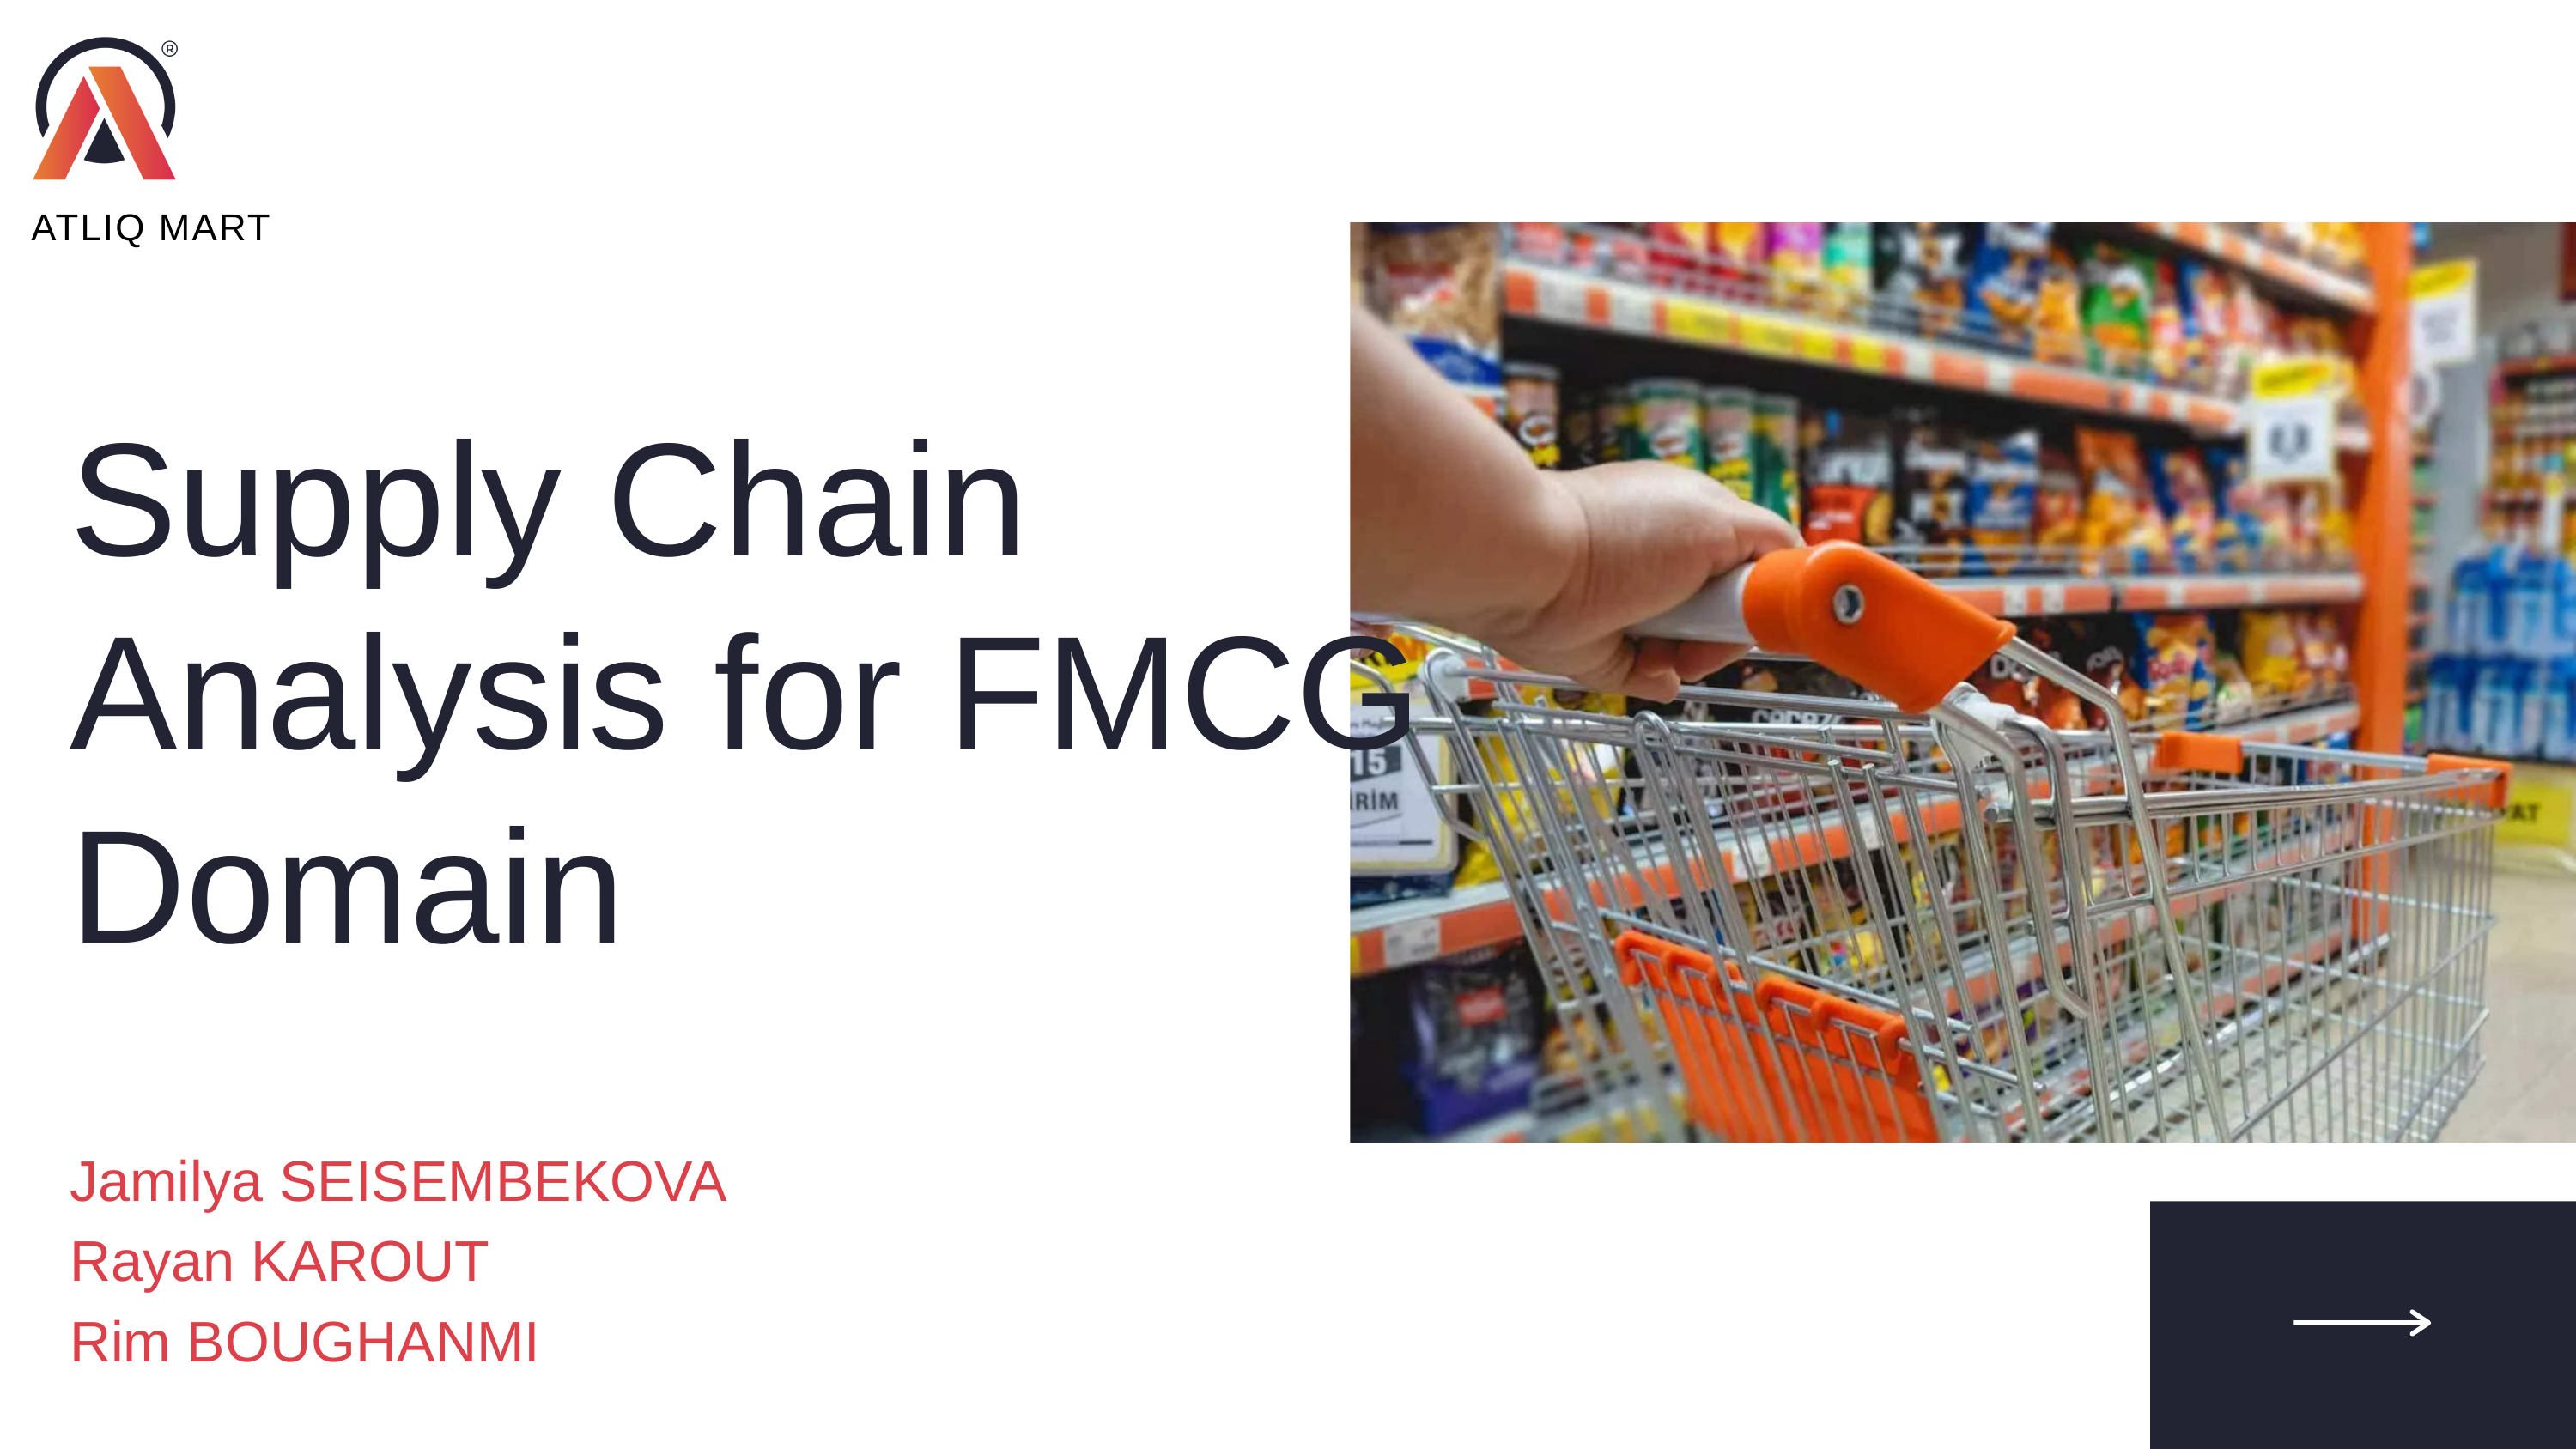

ATLIQ MART

Supply Chain Analysis for FMCG Domain

Jamilya SEISEMBEKOVA
Rayan KAROUT
Rim BOUGHANMI